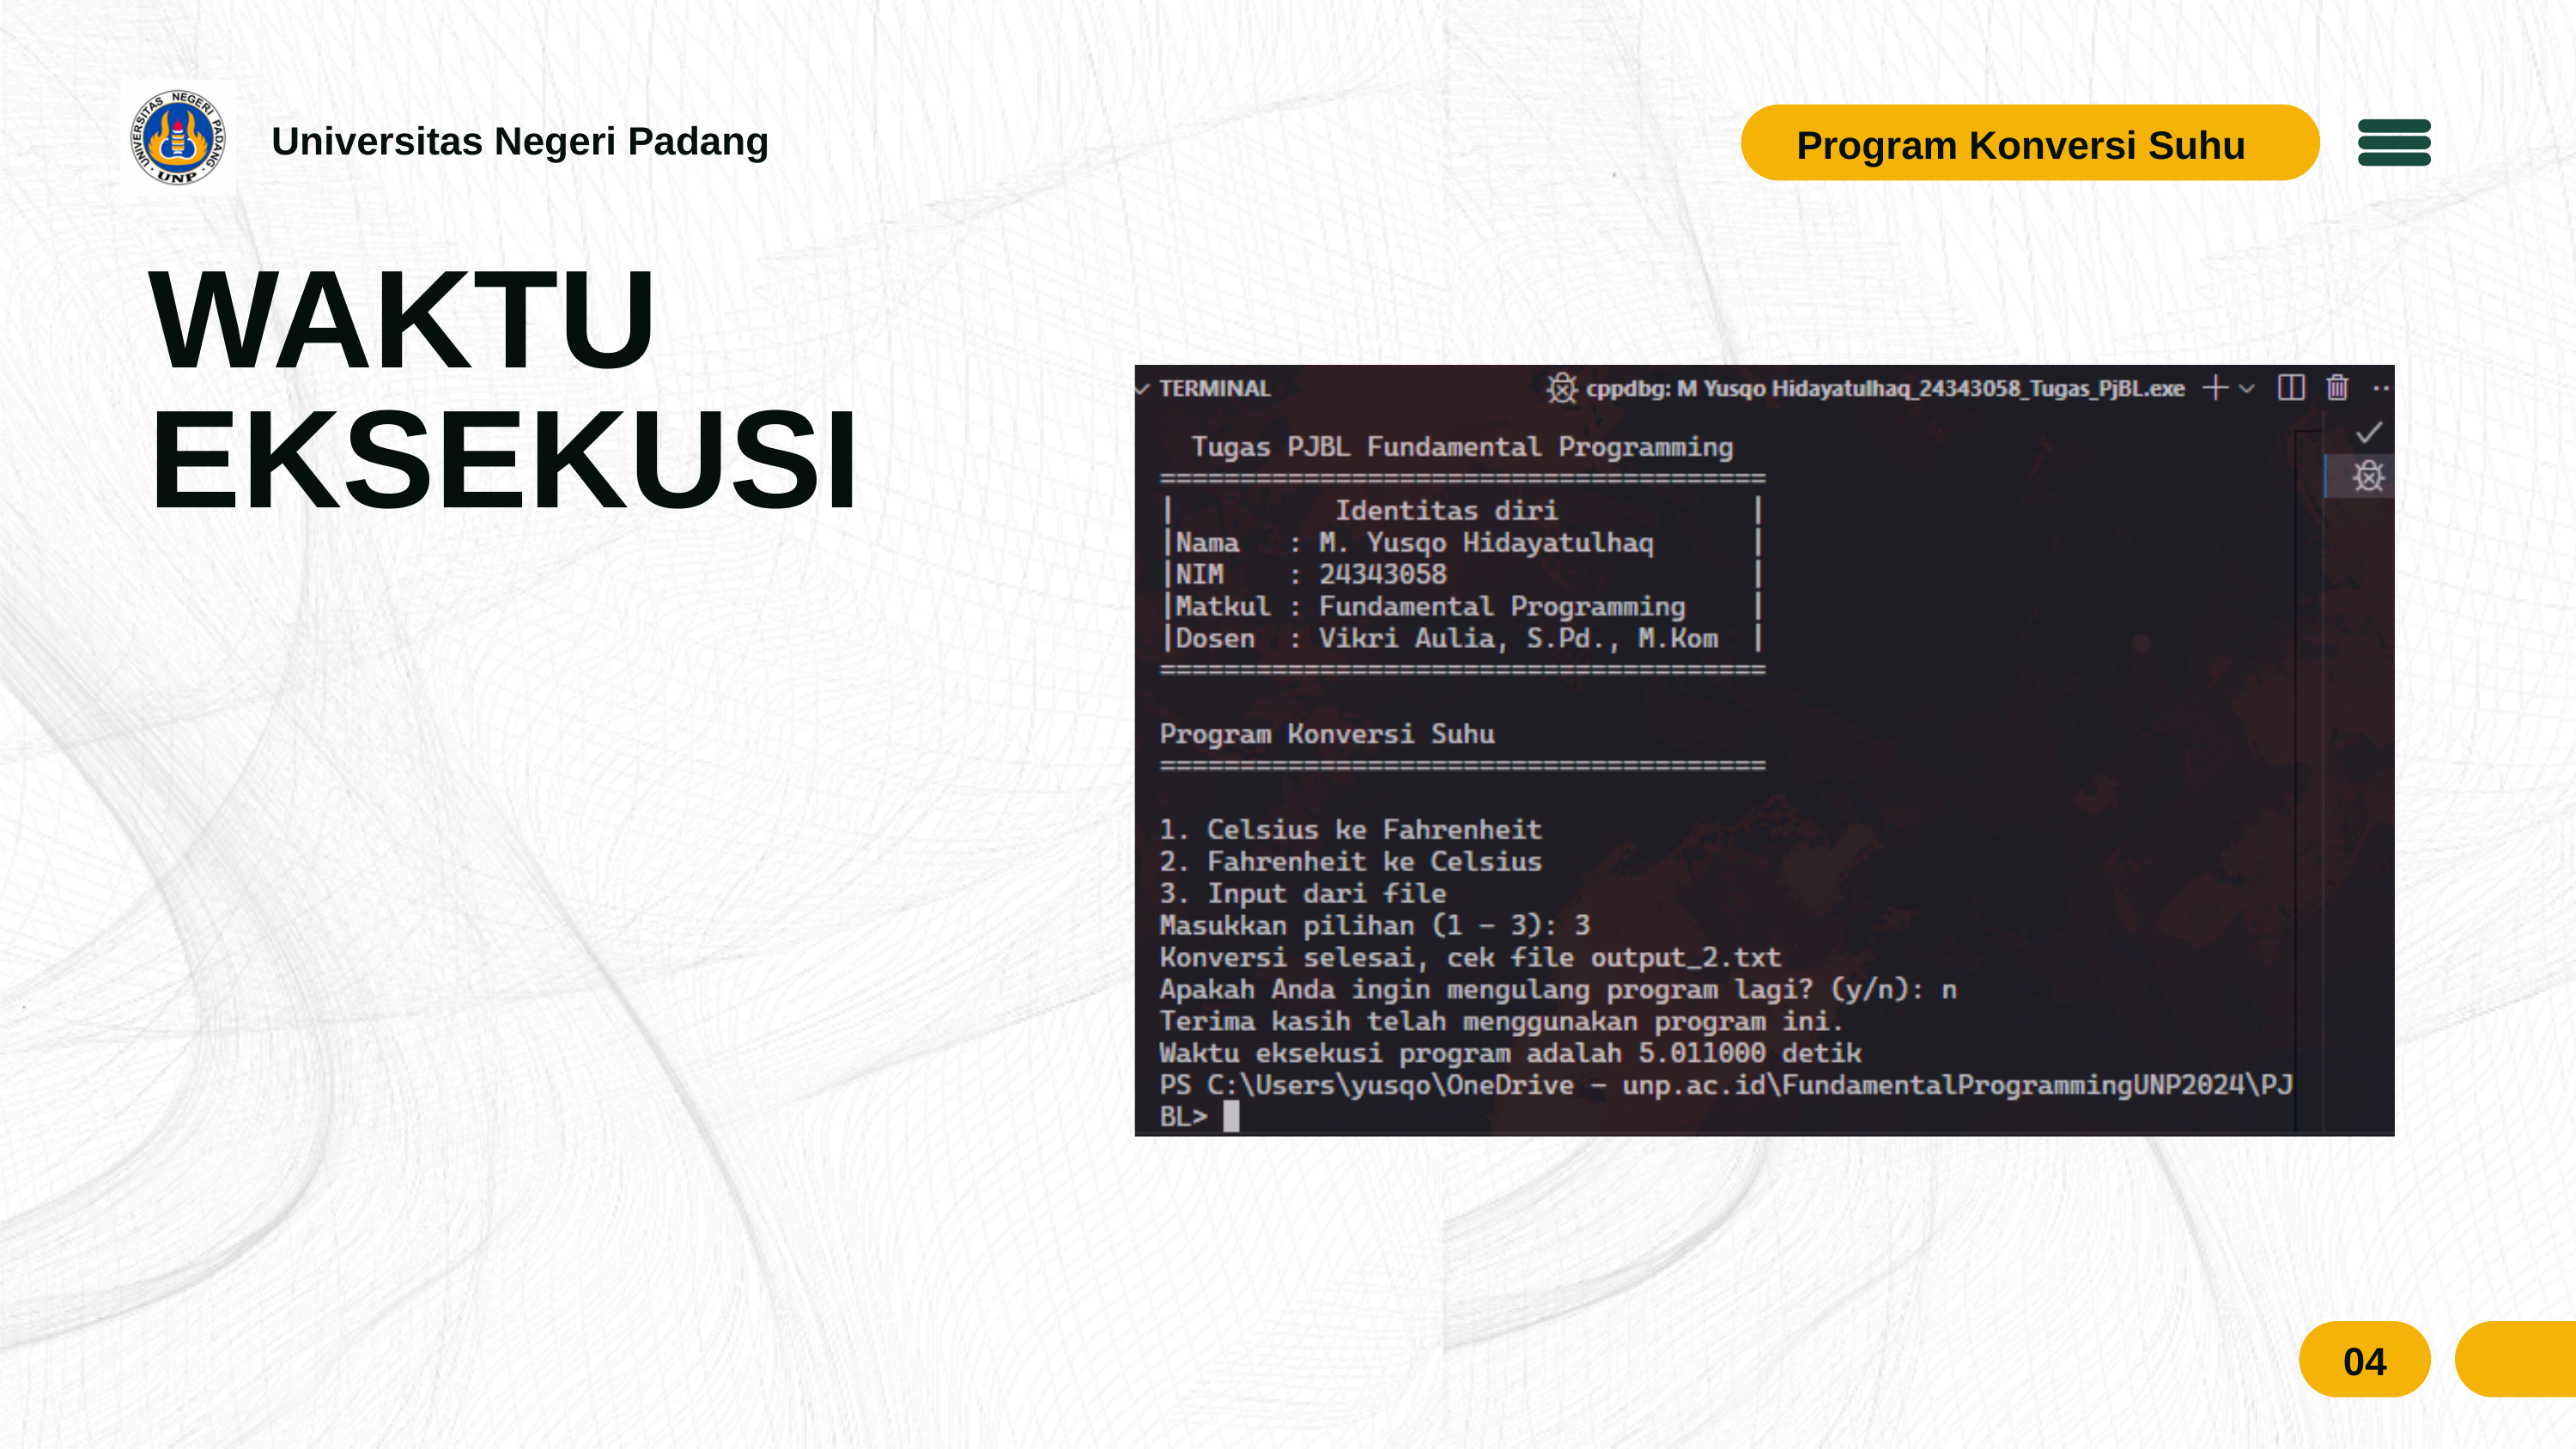

Universitas Negeri Padang
Program Konversi Suhu

WAKTU EKSEKUSI

04